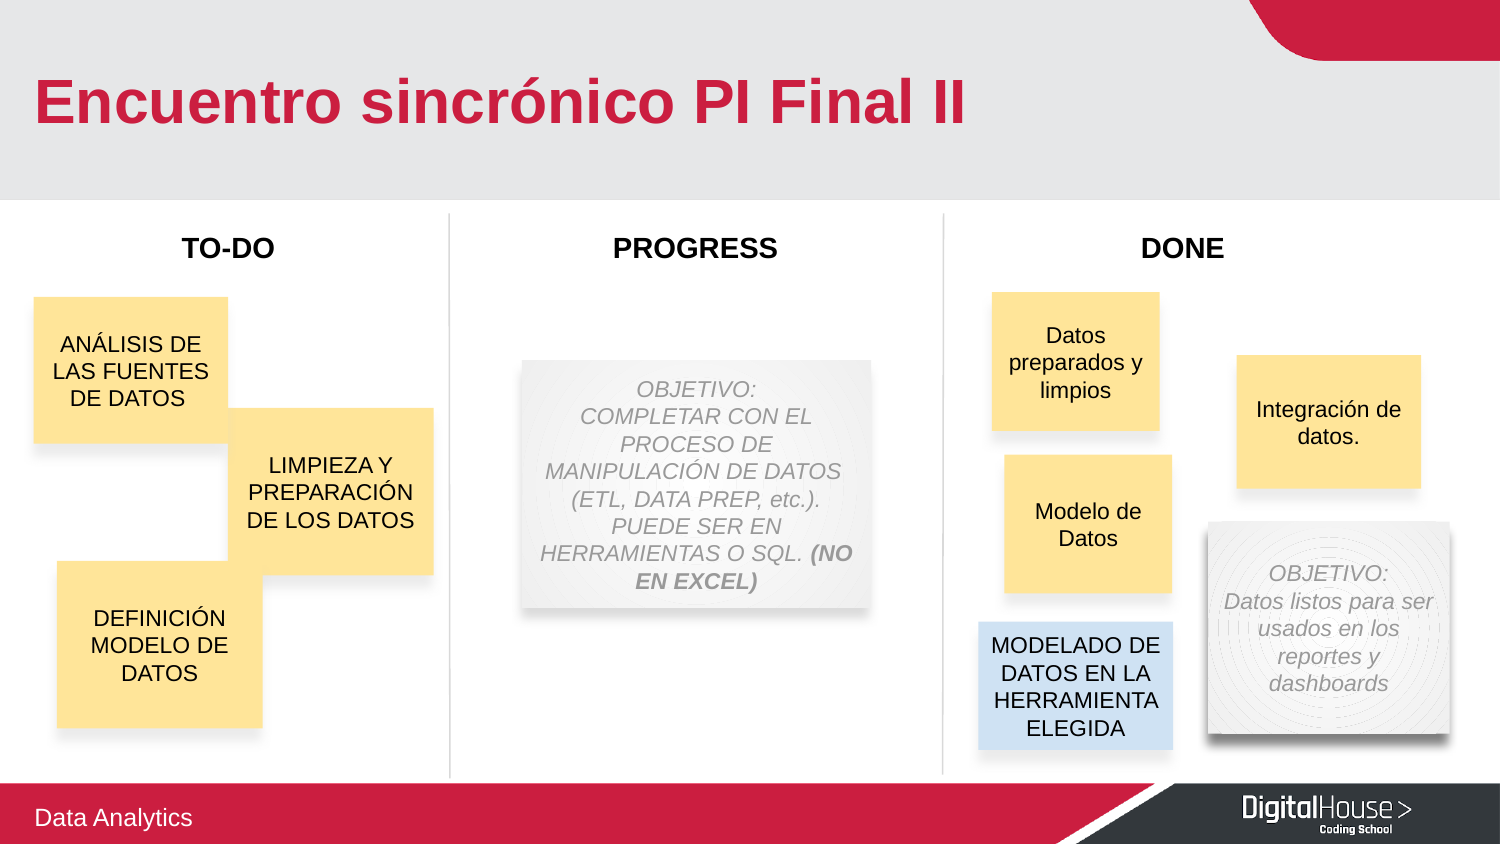

# Encuentro sincrónico PI Final II
TO-DO
PROGRESS
DONE
Datos preparados y limpios
ANÁLISIS DE LAS FUENTES DE DATOS
Integración de datos.
OBJETIVO:
COMPLETAR CON EL PROCESO DE MANIPULACIÓN DE DATOS
(ETL, DATA PREP, etc.).
PUEDE SER EN HERRAMIENTAS O SQL. (NO EN EXCEL)
LIMPIEZA Y PREPARACIÓN DE LOS DATOS
Modelo de Datos
OBJETIVO:
Datos listos para ser usados en los reportes y dashboards
DEFINICIÓN MODELO DE DATOS
MODELADO DE DATOS EN LA
HERRAMIENTA ELEGIDA
Data Analytics